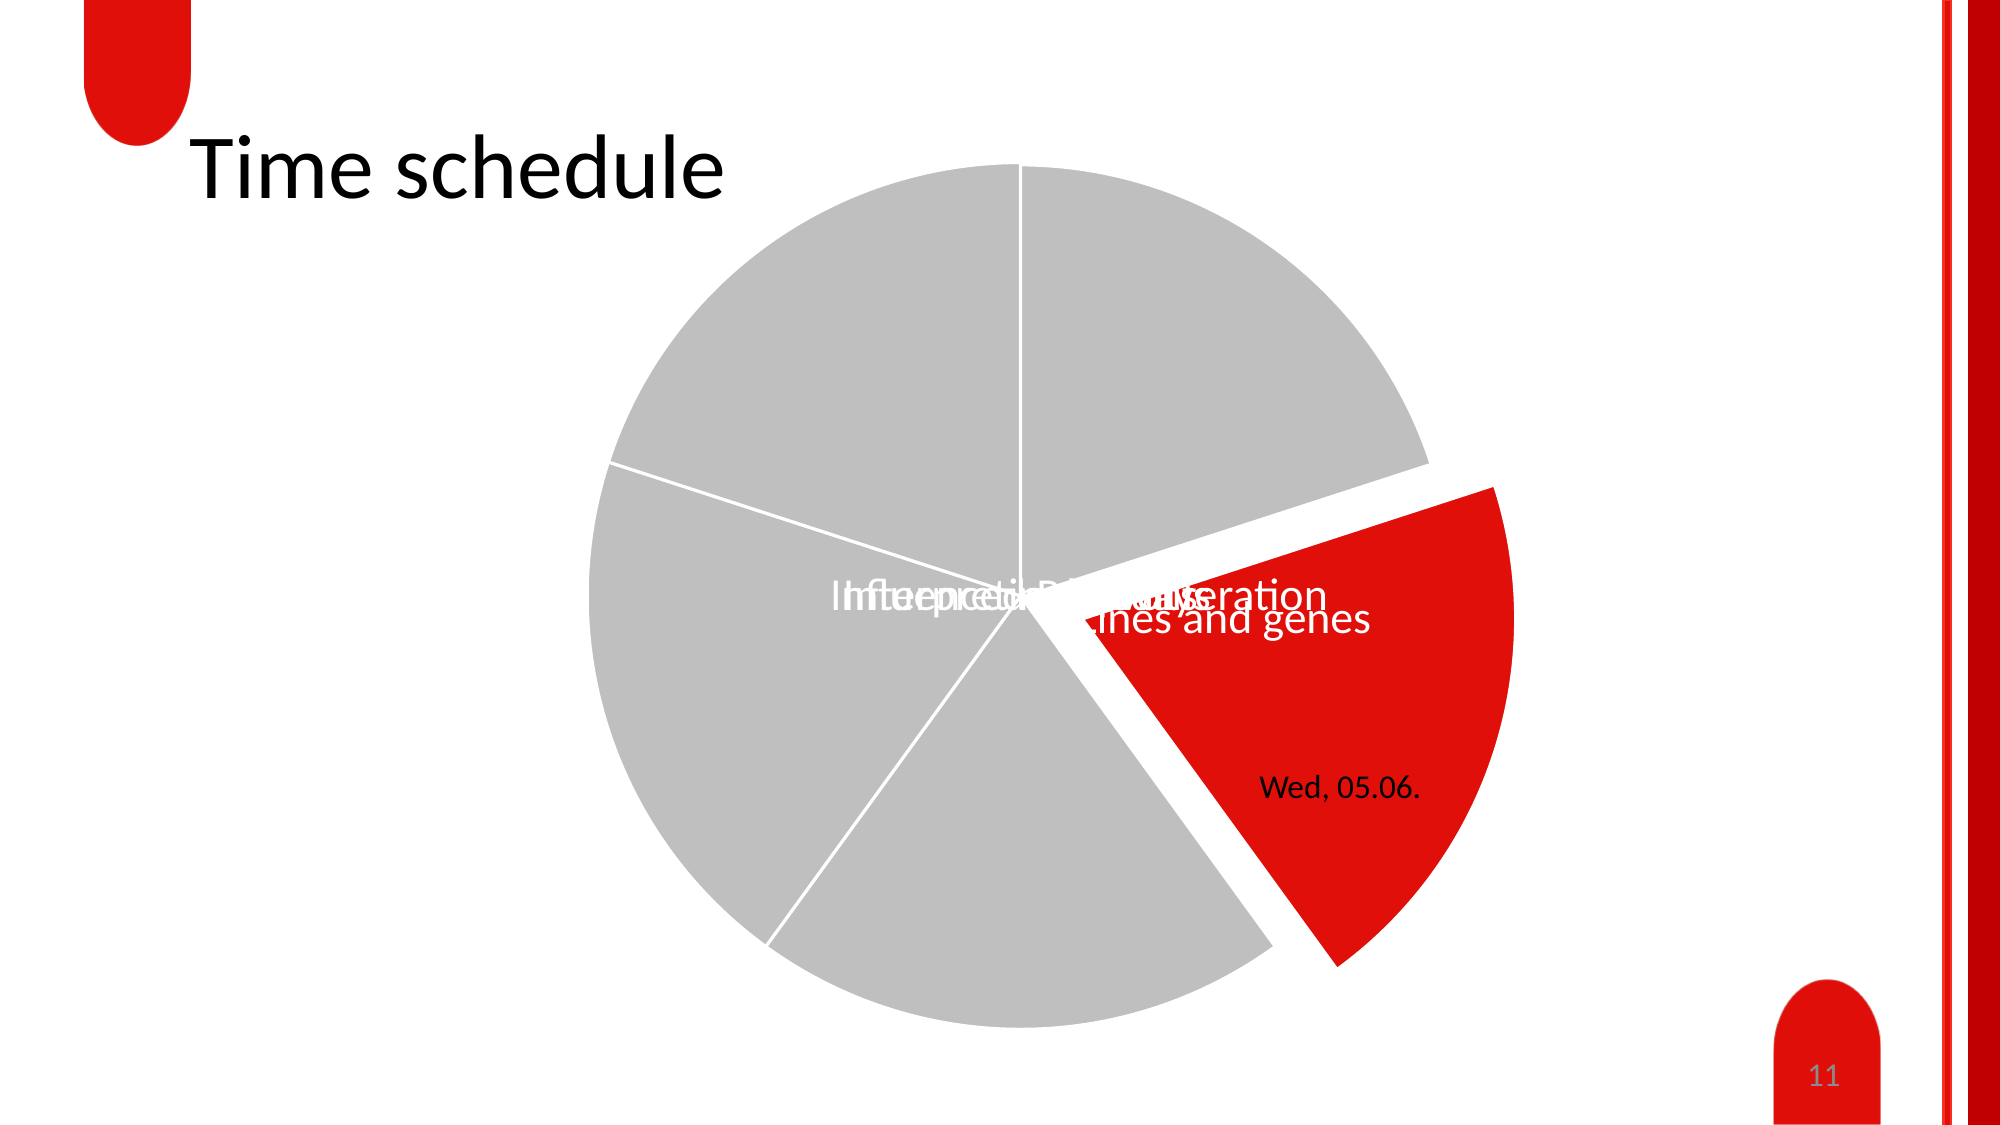

Broad Analysis
Influenced Cell Lines and genes
Correlation with cell proliferation
Influenced Pathways
Interpreting results
# Time schedule
Wed, 05.06.
11